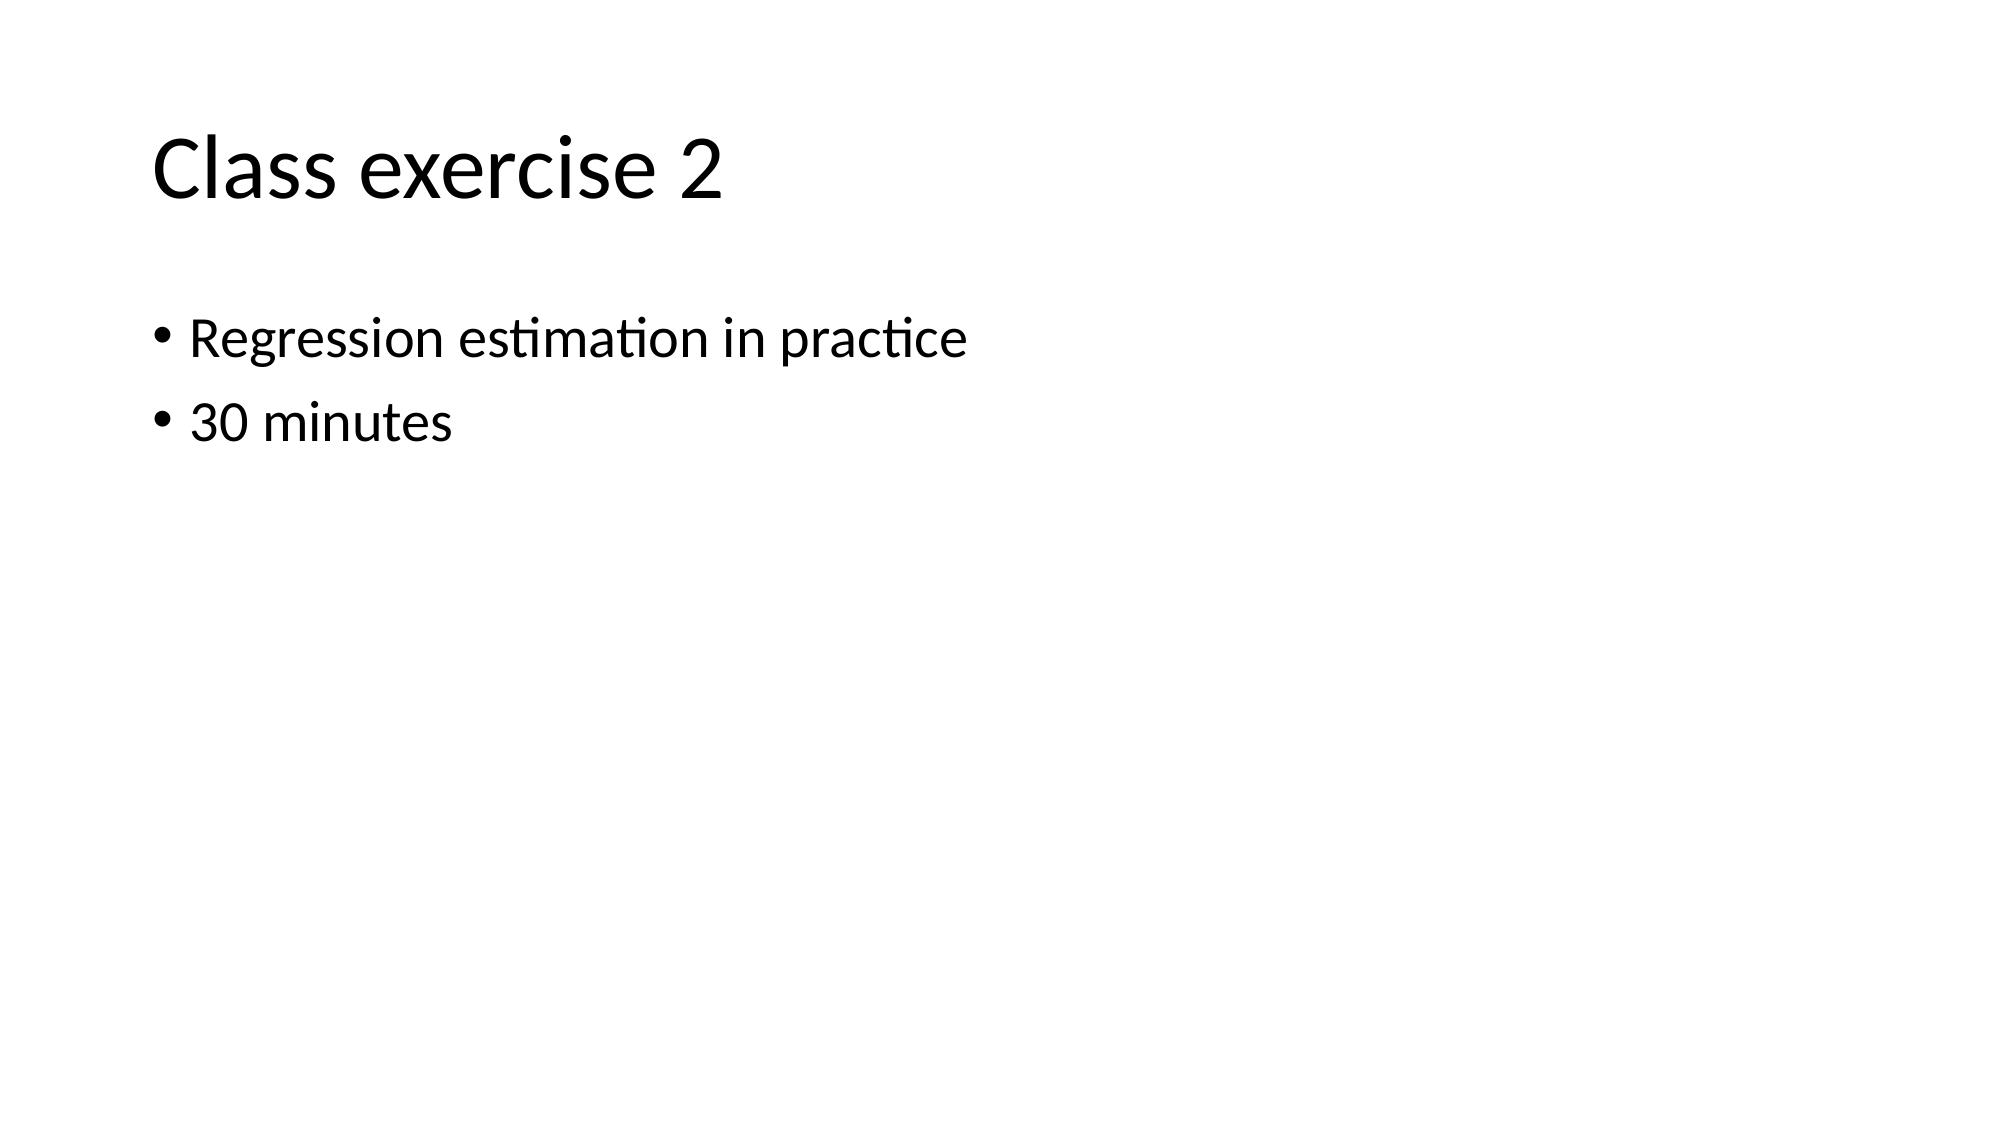

# Class exercise 2
Regression estimation in practice
30 minutes